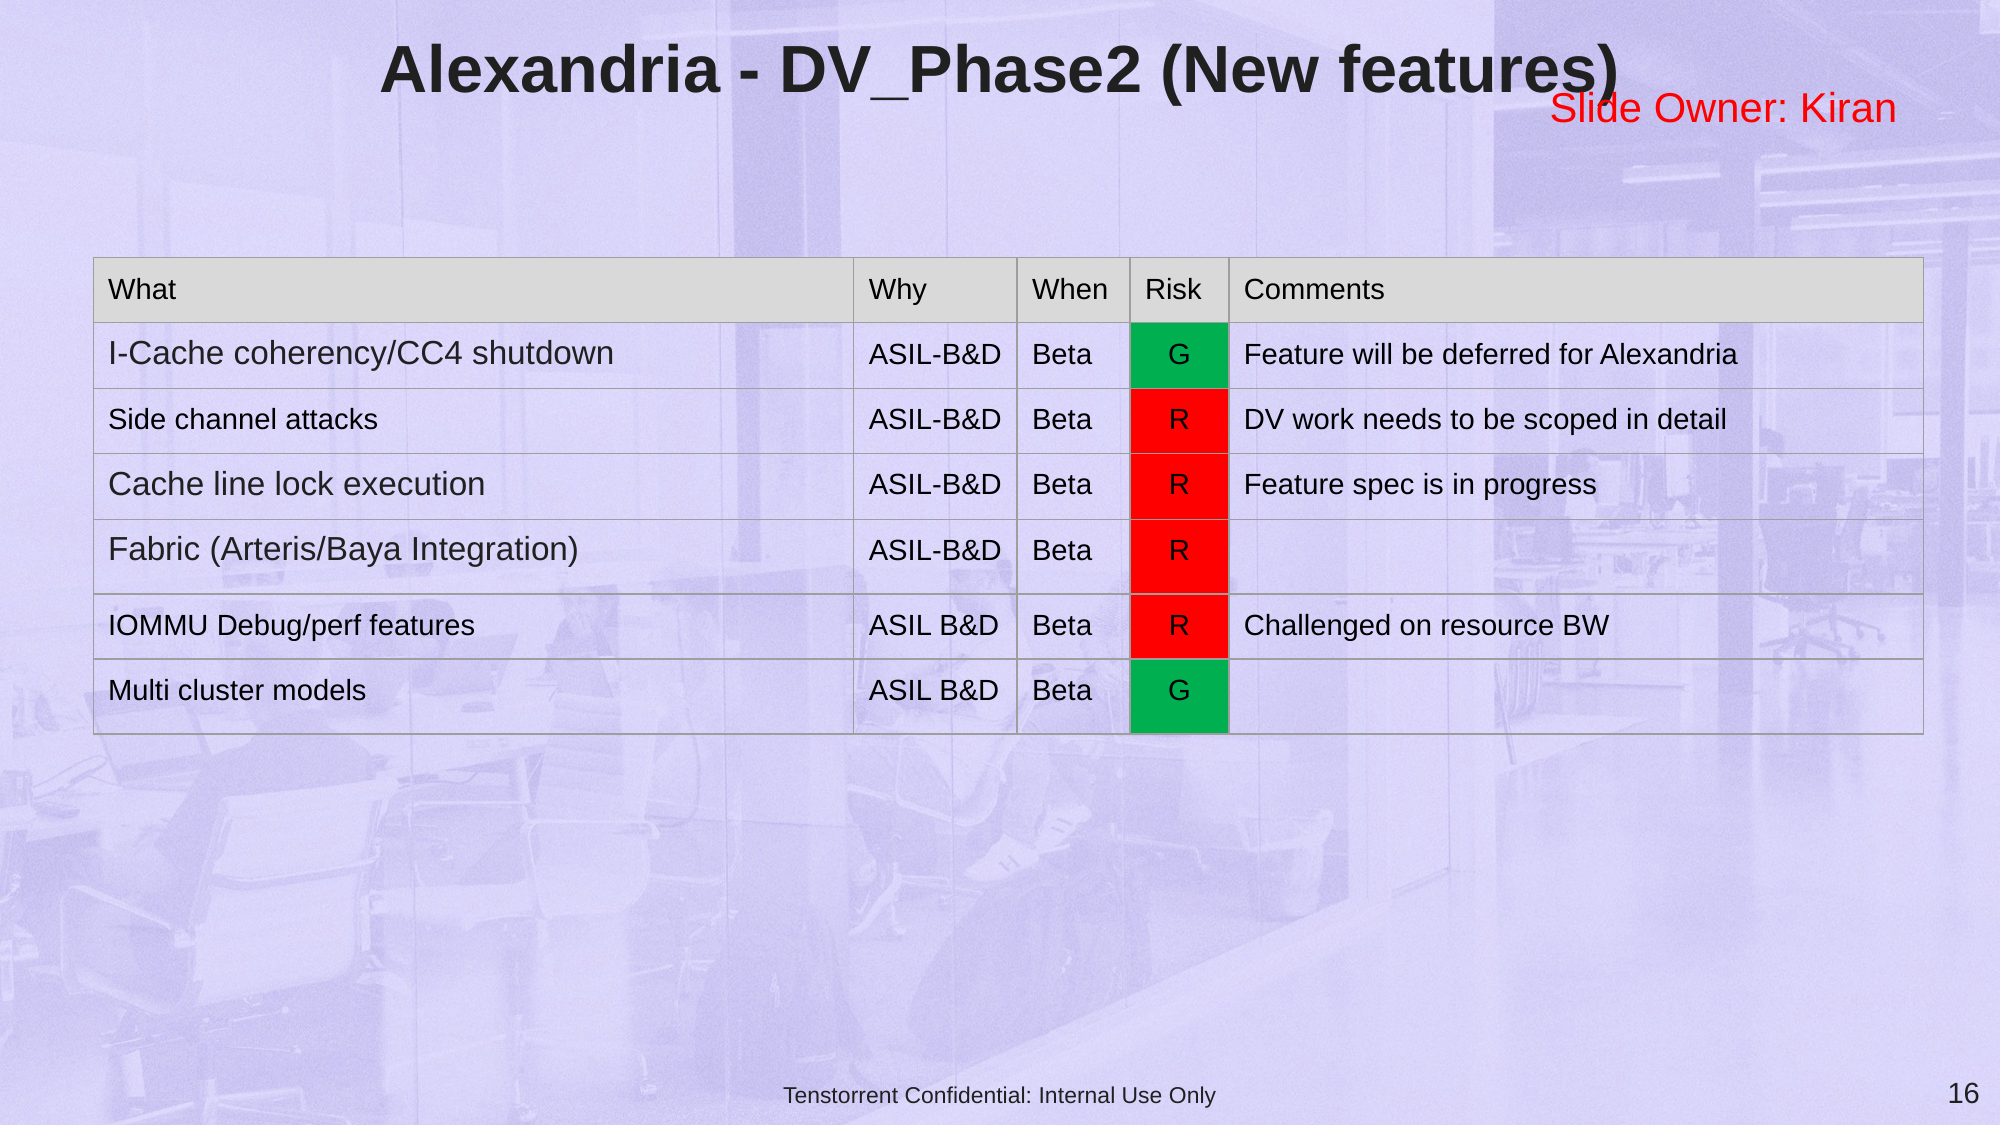

# Alexandria - DV_Phase2 (New features)

Slide Owner: Kiran
| What | Why | When | Risk | Comments |
| --- | --- | --- | --- | --- |
| I-Cache coherency/CC4 shutdown | ASIL-B&D | Beta | G | Feature will be deferred for Alexandria |
| Side channel attacks | ASIL-B&D | Beta | R | DV work needs to be scoped in detail |
| Cache line lock execution | ASIL-B&D | Beta | R | Feature spec is in progress |
| Fabric (Arteris/Baya Integration) | ASIL-B&D | Beta | R |  |
| IOMMU Debug/perf features | ASIL B&D | Beta | R | Challenged on resource BW |
| Multi cluster models | ASIL B&D | Beta | G |  |
16